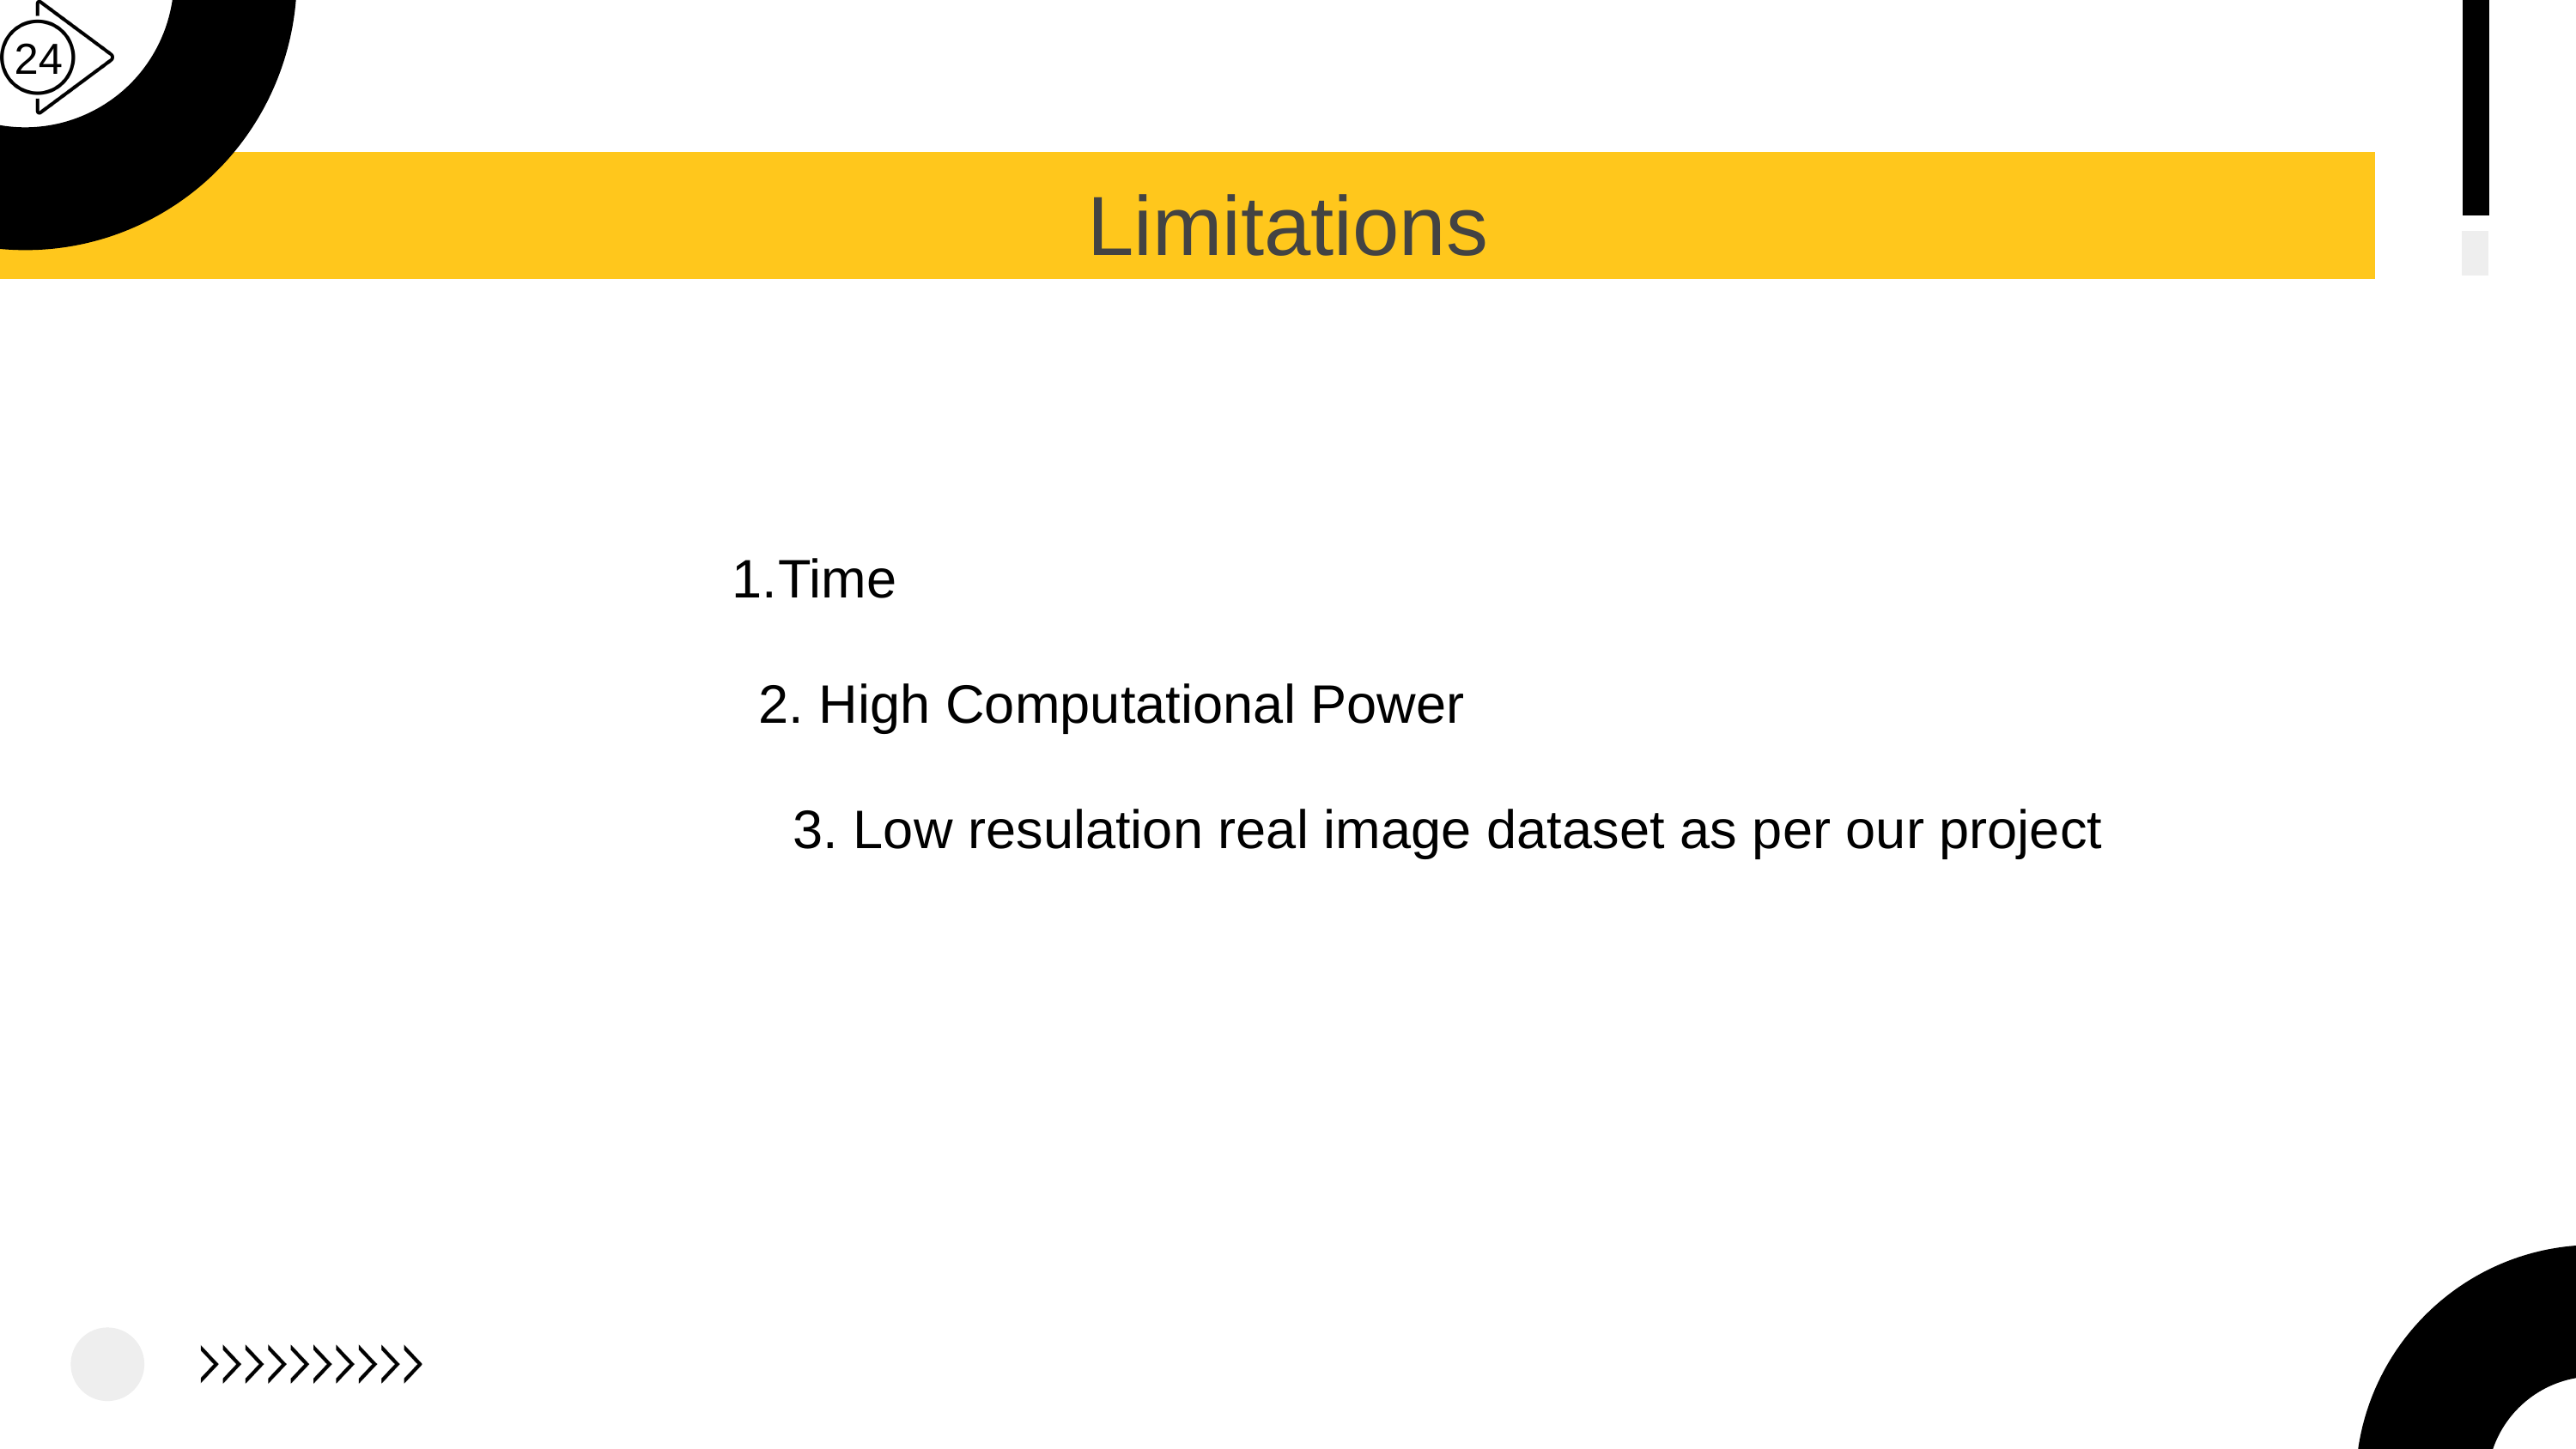

24

Limitations

Time
2. High Computational Power
3. Low resulation real image dataset as per our project